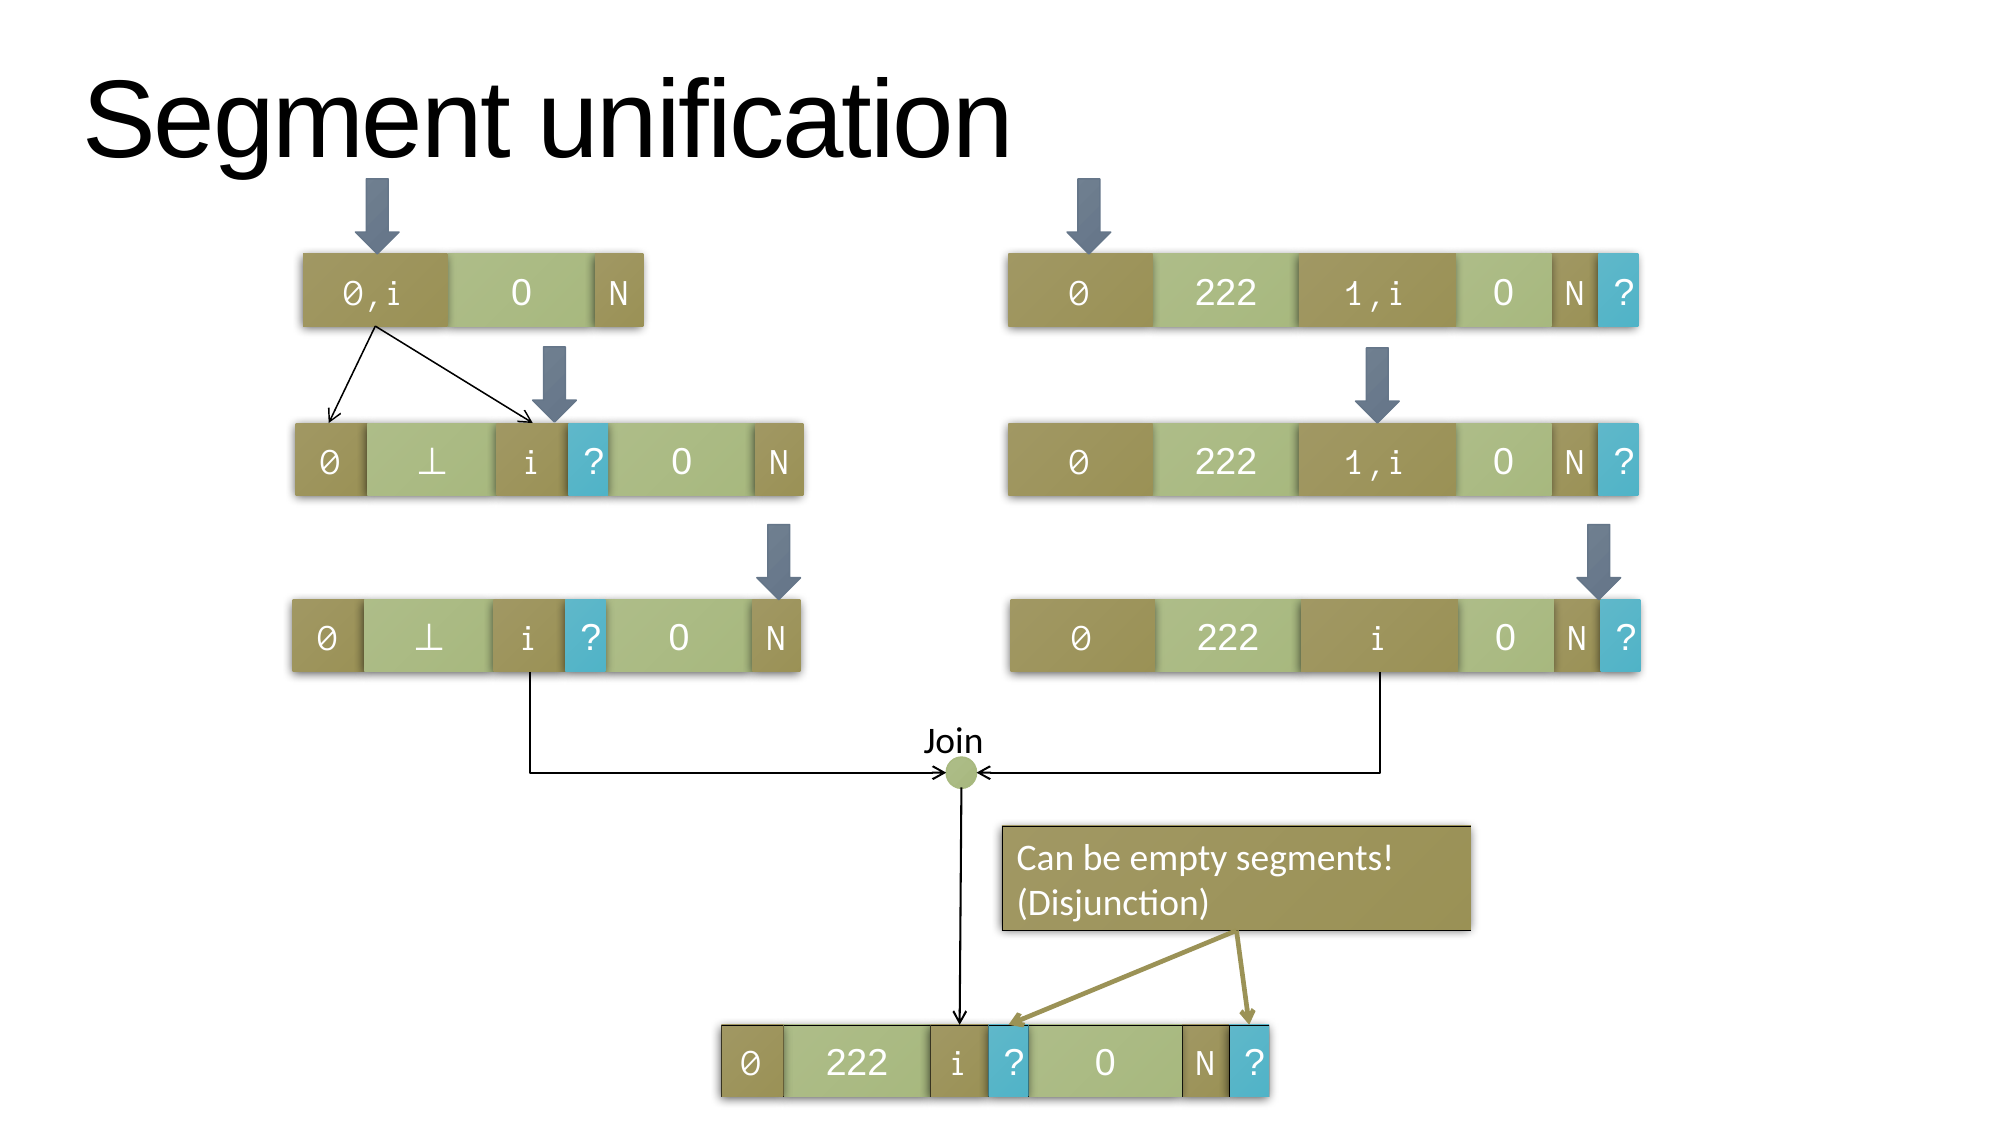

# Segment unification

0,i
0
N
0
222
1,i
0
N
?

0
⊥
i
?
0
N
0
222
1,i
0
N
?

0
⊥
i
?
0
N
0
222
i
0
N
?
Join

Can be empty segments! (Disjunction)
0
222
i
?
0
N
?